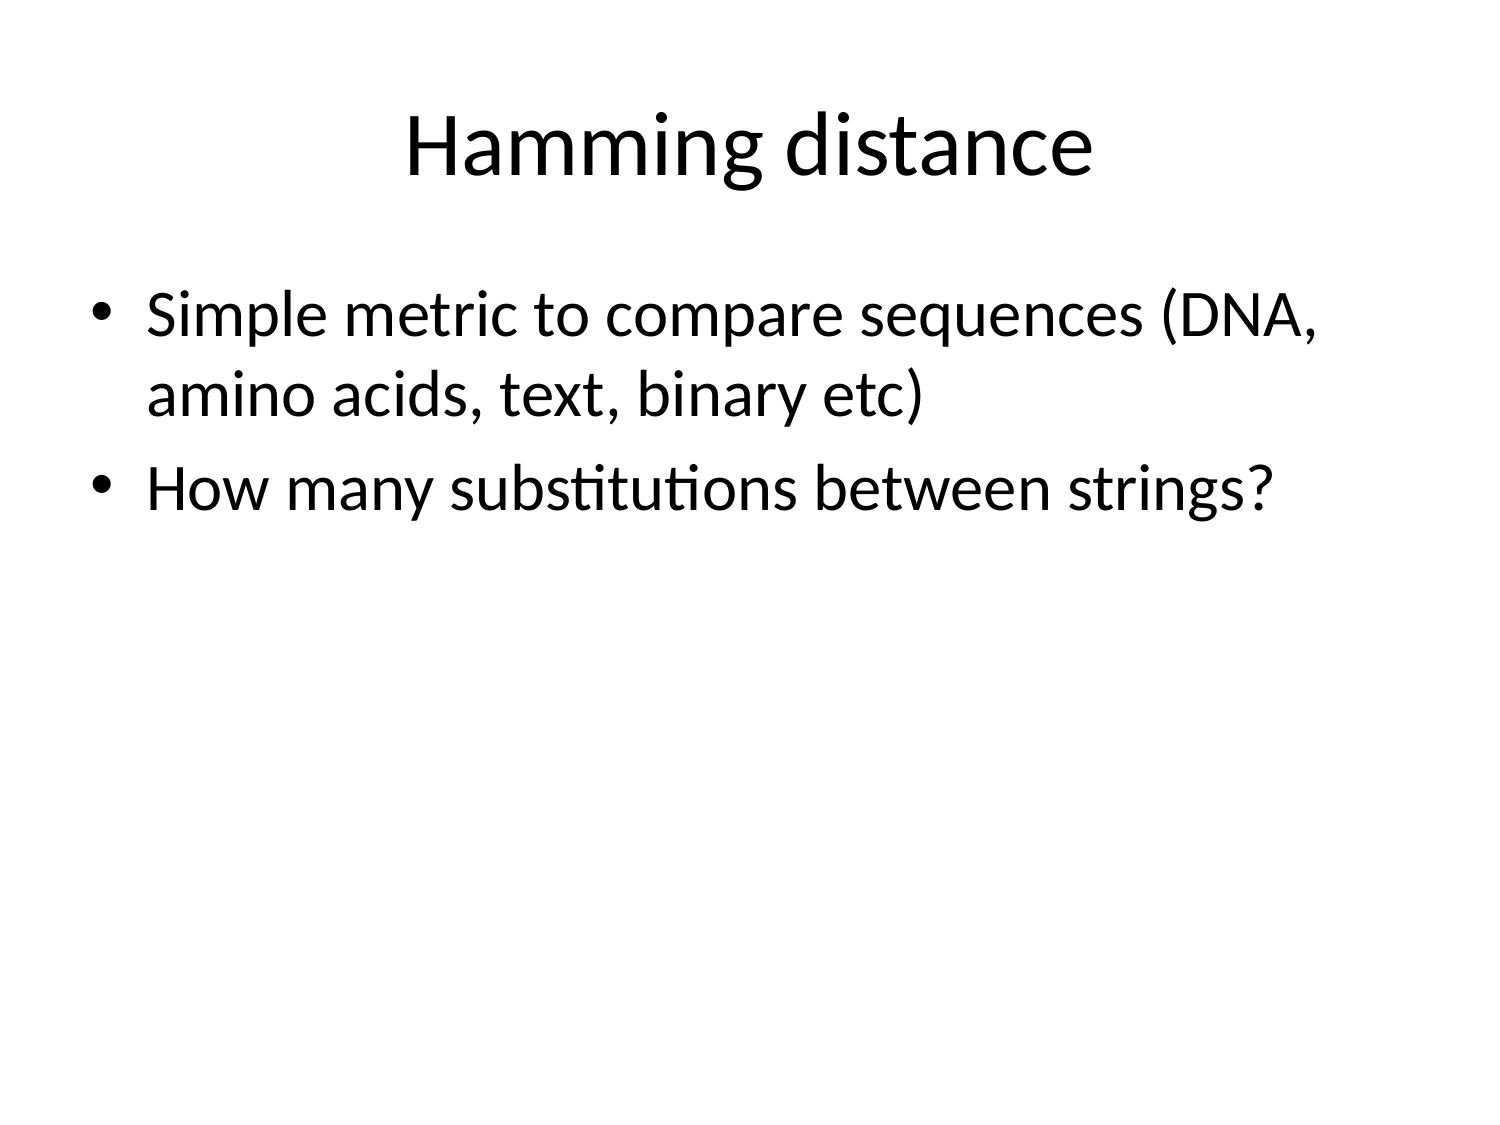

# Hamming distance
Simple metric to compare sequences (DNA, amino acids, text, binary etc)
How many substitutions between strings?